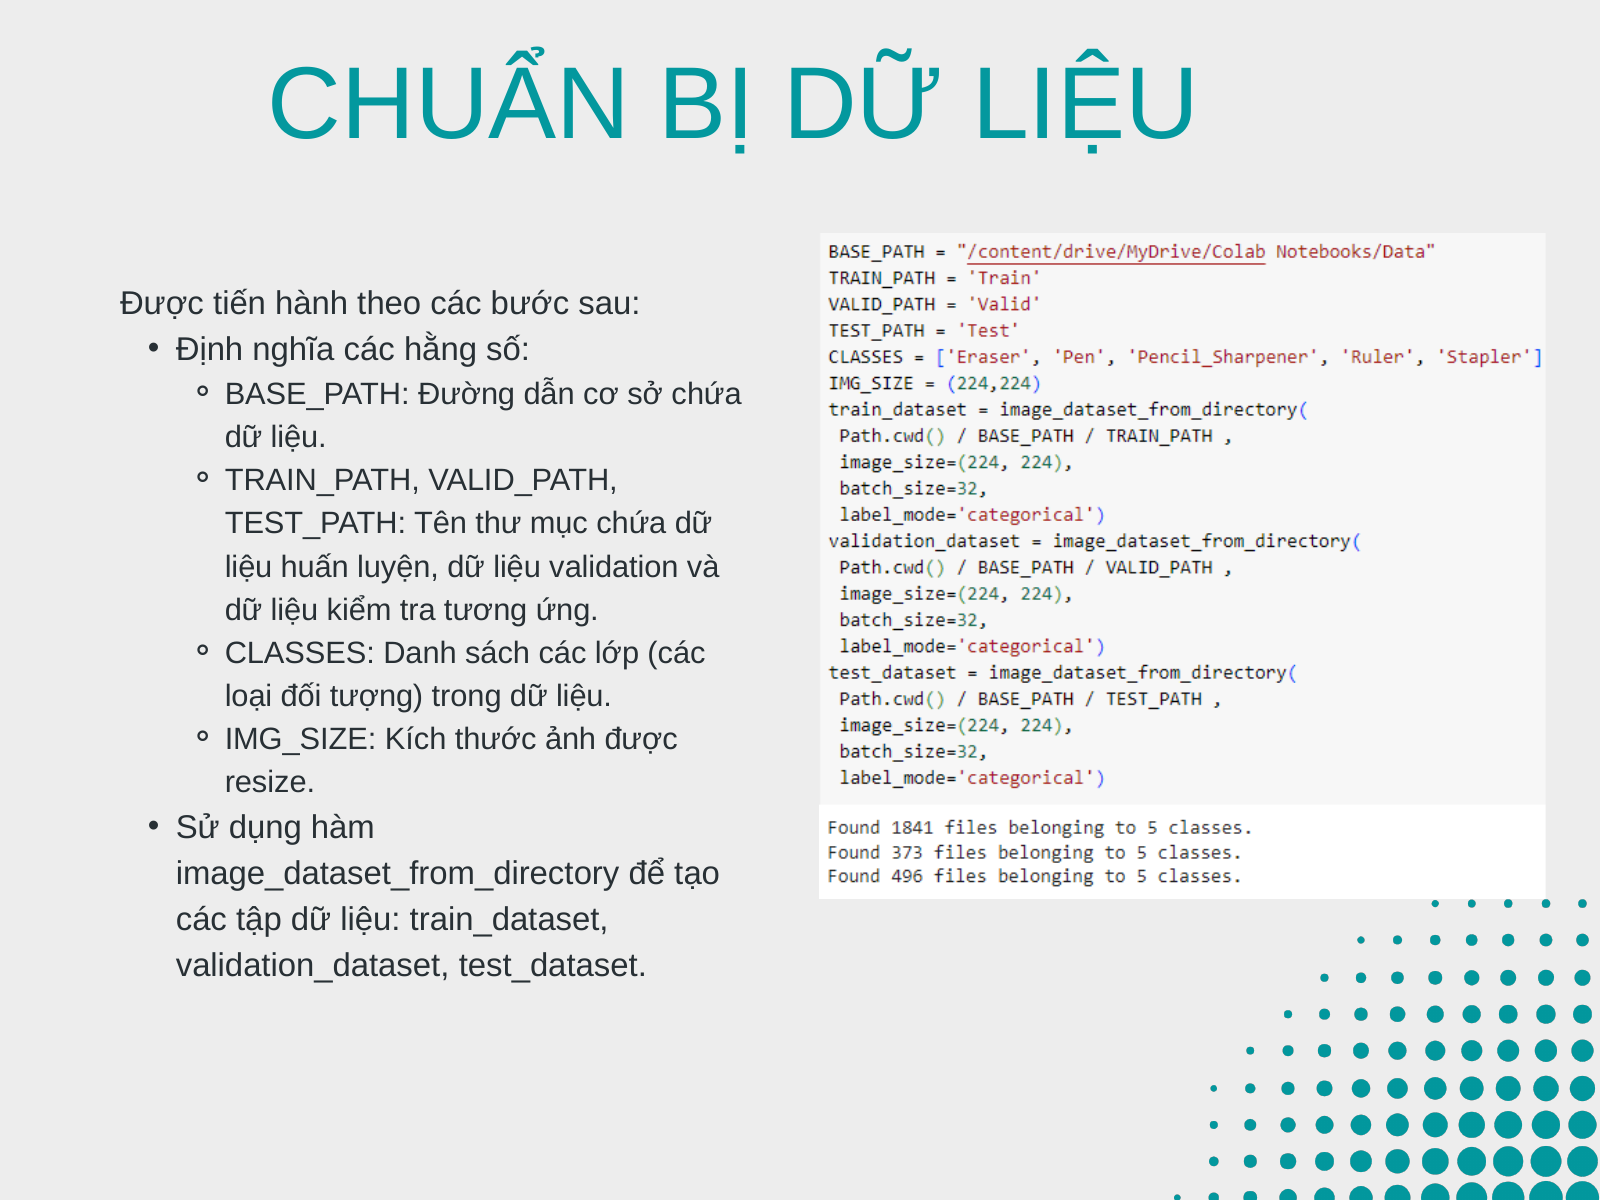

CHUẨN BỊ DỮ LIỆU

Được tiến hành theo các bước sau:
Định nghĩa các hằng số:
BASE_PATH: Đường dẫn cơ sở chứa dữ liệu.
TRAIN_PATH, VALID_PATH, TEST_PATH: Tên thư mục chứa dữ liệu huấn luyện, dữ liệu validation và dữ liệu kiểm tra tương ứng.
CLASSES: Danh sách các lớp (các loại đối tượng) trong dữ liệu.
IMG_SIZE: Kích thước ảnh được resize.
Sử dụng hàm image_dataset_from_directory để tạo các tập dữ liệu: train_dataset, validation_dataset, test_dataset.